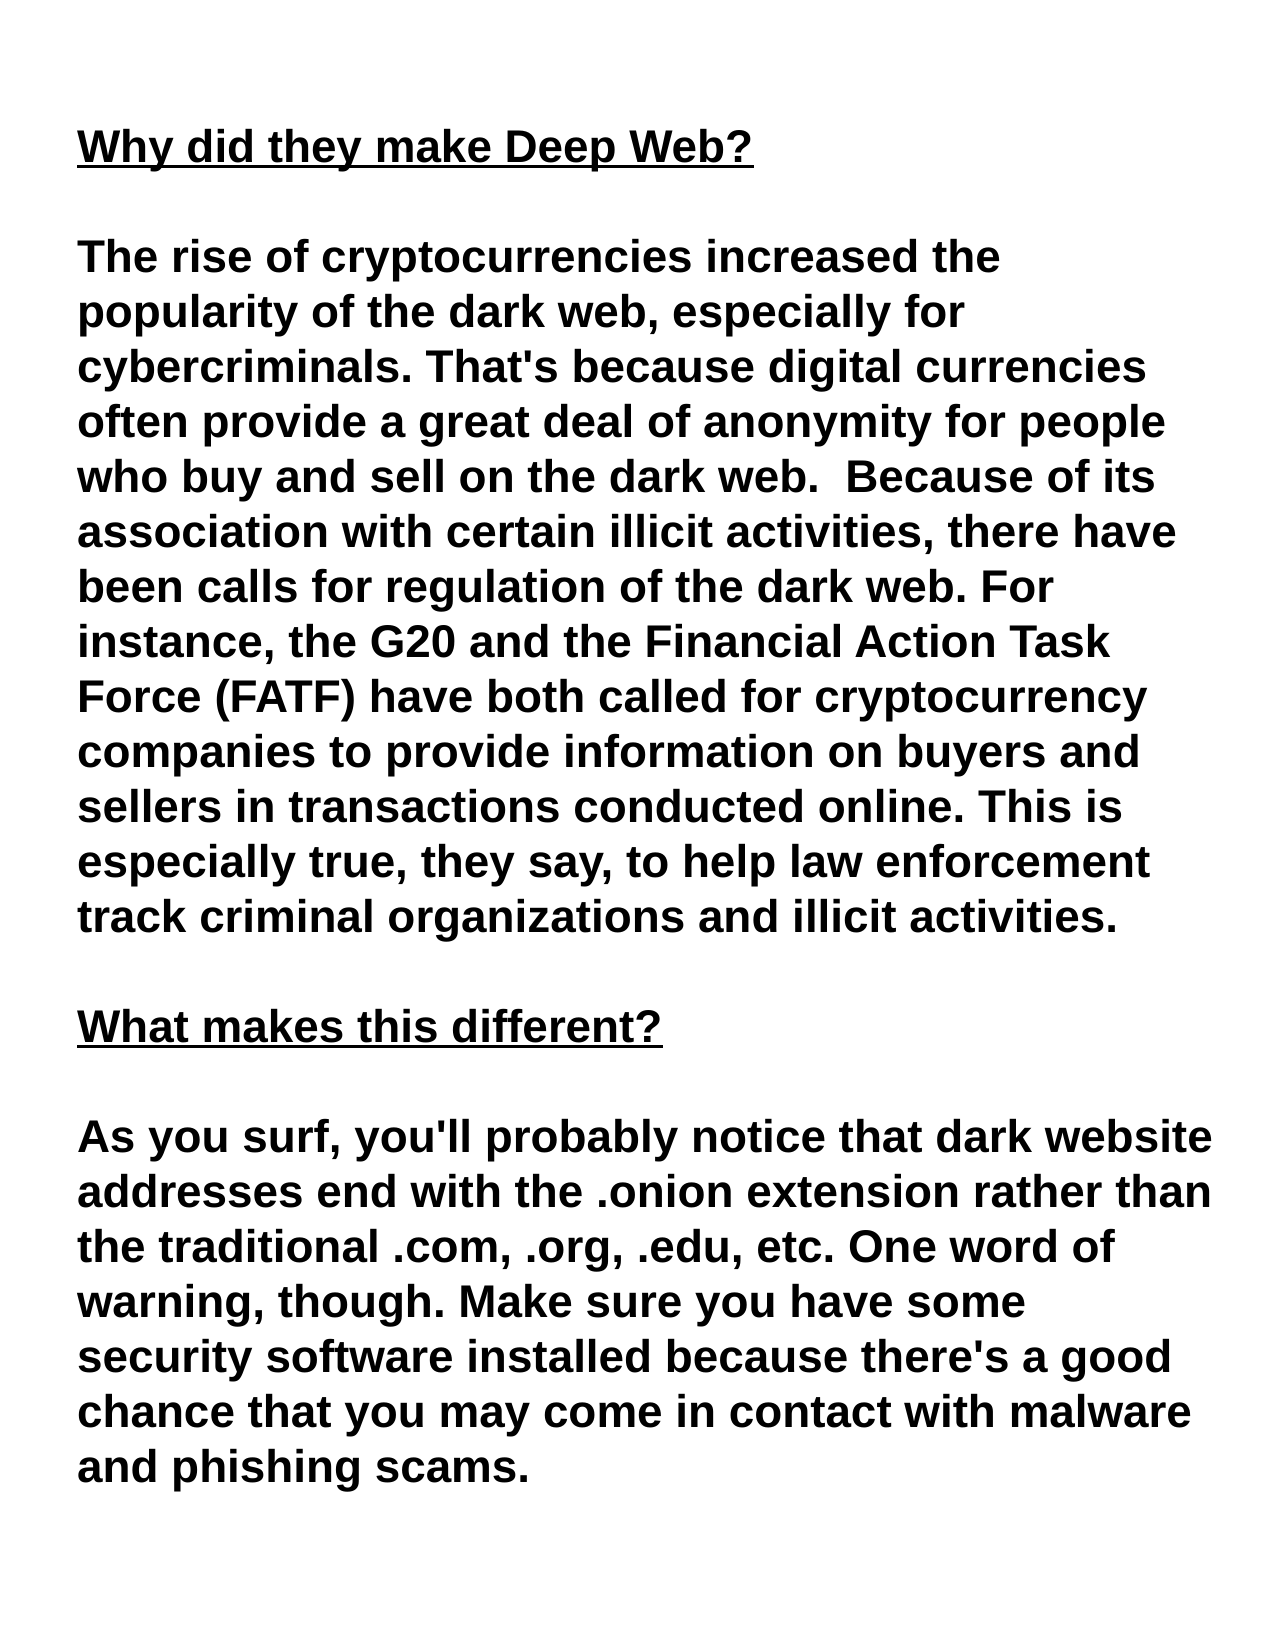

Why did they make Deep Web?
The rise of cryptocurrencies increased the popularity of the dark web, especially for cybercriminals. That's because digital currencies often provide a great deal of anonymity for people who buy and sell on the dark web.  Because of its association with certain illicit activities, there have been calls for regulation of the dark web. For instance, the G20 and the Financial Action Task Force (FATF) have both called for cryptocurrency companies to provide information on buyers and sellers in transactions conducted online. This is especially true, they say, to help law enforcement track criminal organizations and illicit activities.

What makes this different?
As you surf, you'll probably notice that dark website addresses end with the .onion extension rather than the traditional .com, .org, .edu, etc. One word of warning, though. Make sure you have some security software installed because there's a good chance that you may come in contact with malware and phishing scams.